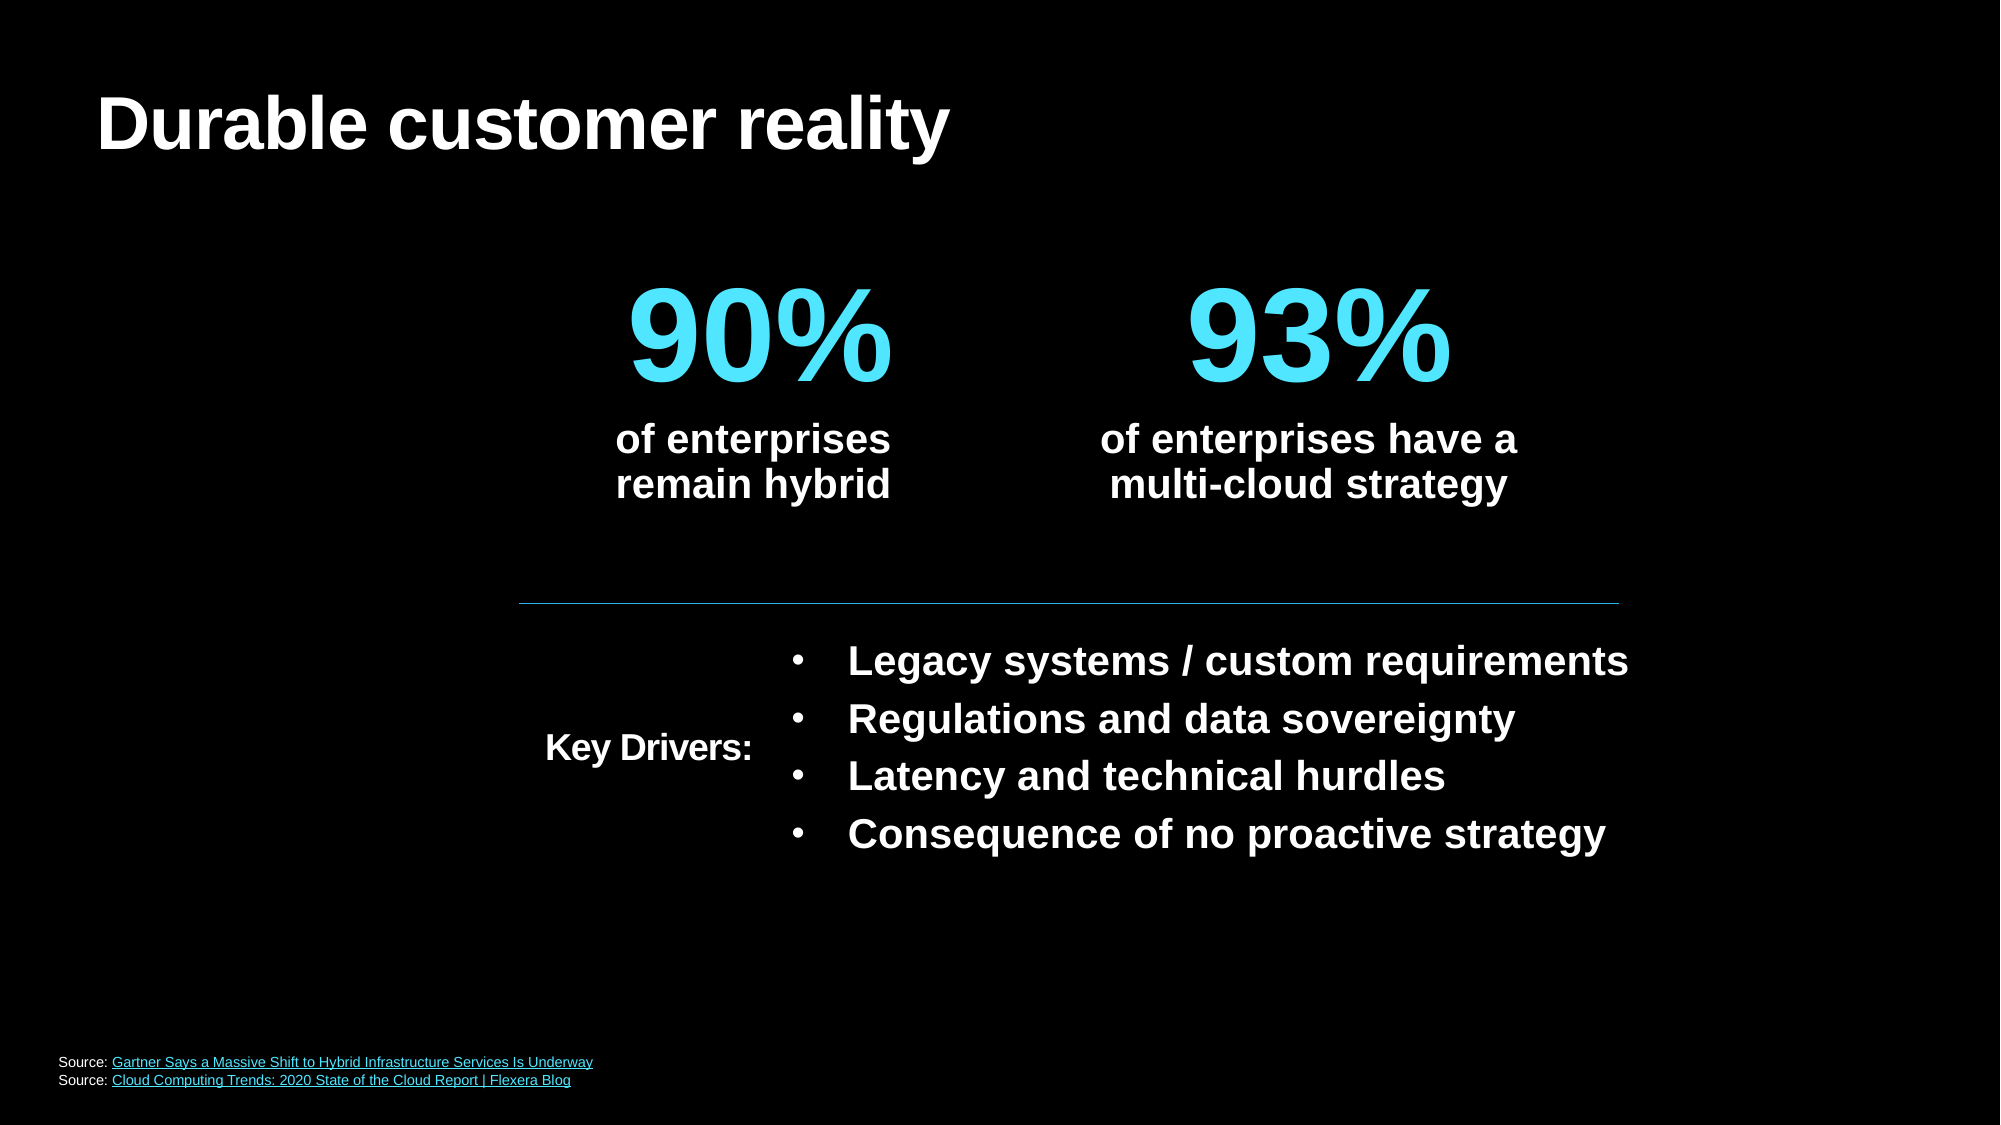

# Durable customer reality
90%
93%
of enterprises remain hybrid

of enterprises have a multi-cloud strategy
Legacy systems / custom requirements
Regulations and data sovereignty
Latency and technical hurdles
Consequence of no proactive strategy
Key Drivers:
Source: Gartner Says a Massive Shift to Hybrid Infrastructure Services Is Underway
Source: Cloud Computing Trends: 2020 State of the Cloud Report | Flexera Blog